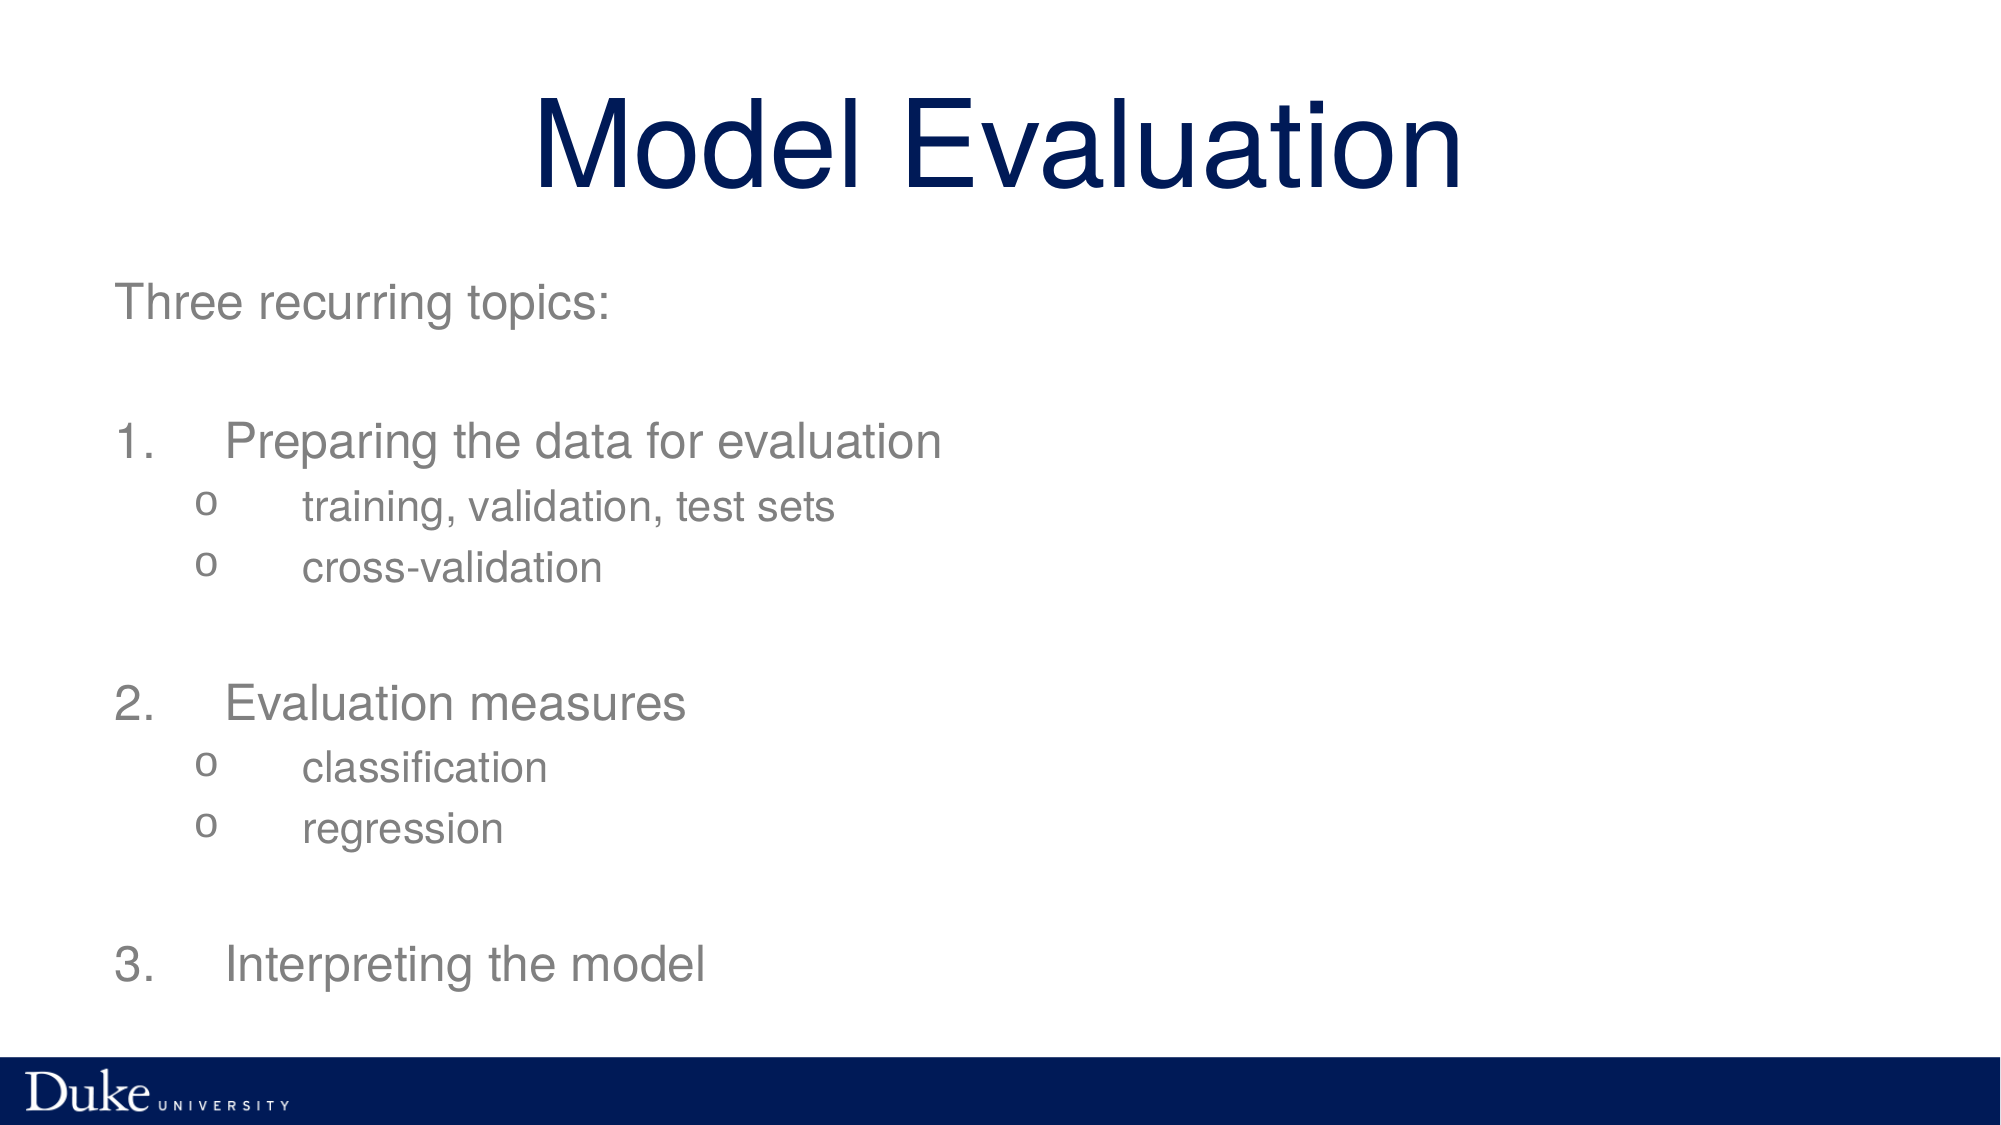

# Model Evaluation
Three recurring topics:

Preparing the data for evaluation
training, validation, test sets
cross-validation

Evaluation measures
classification
regression

Interpreting the model